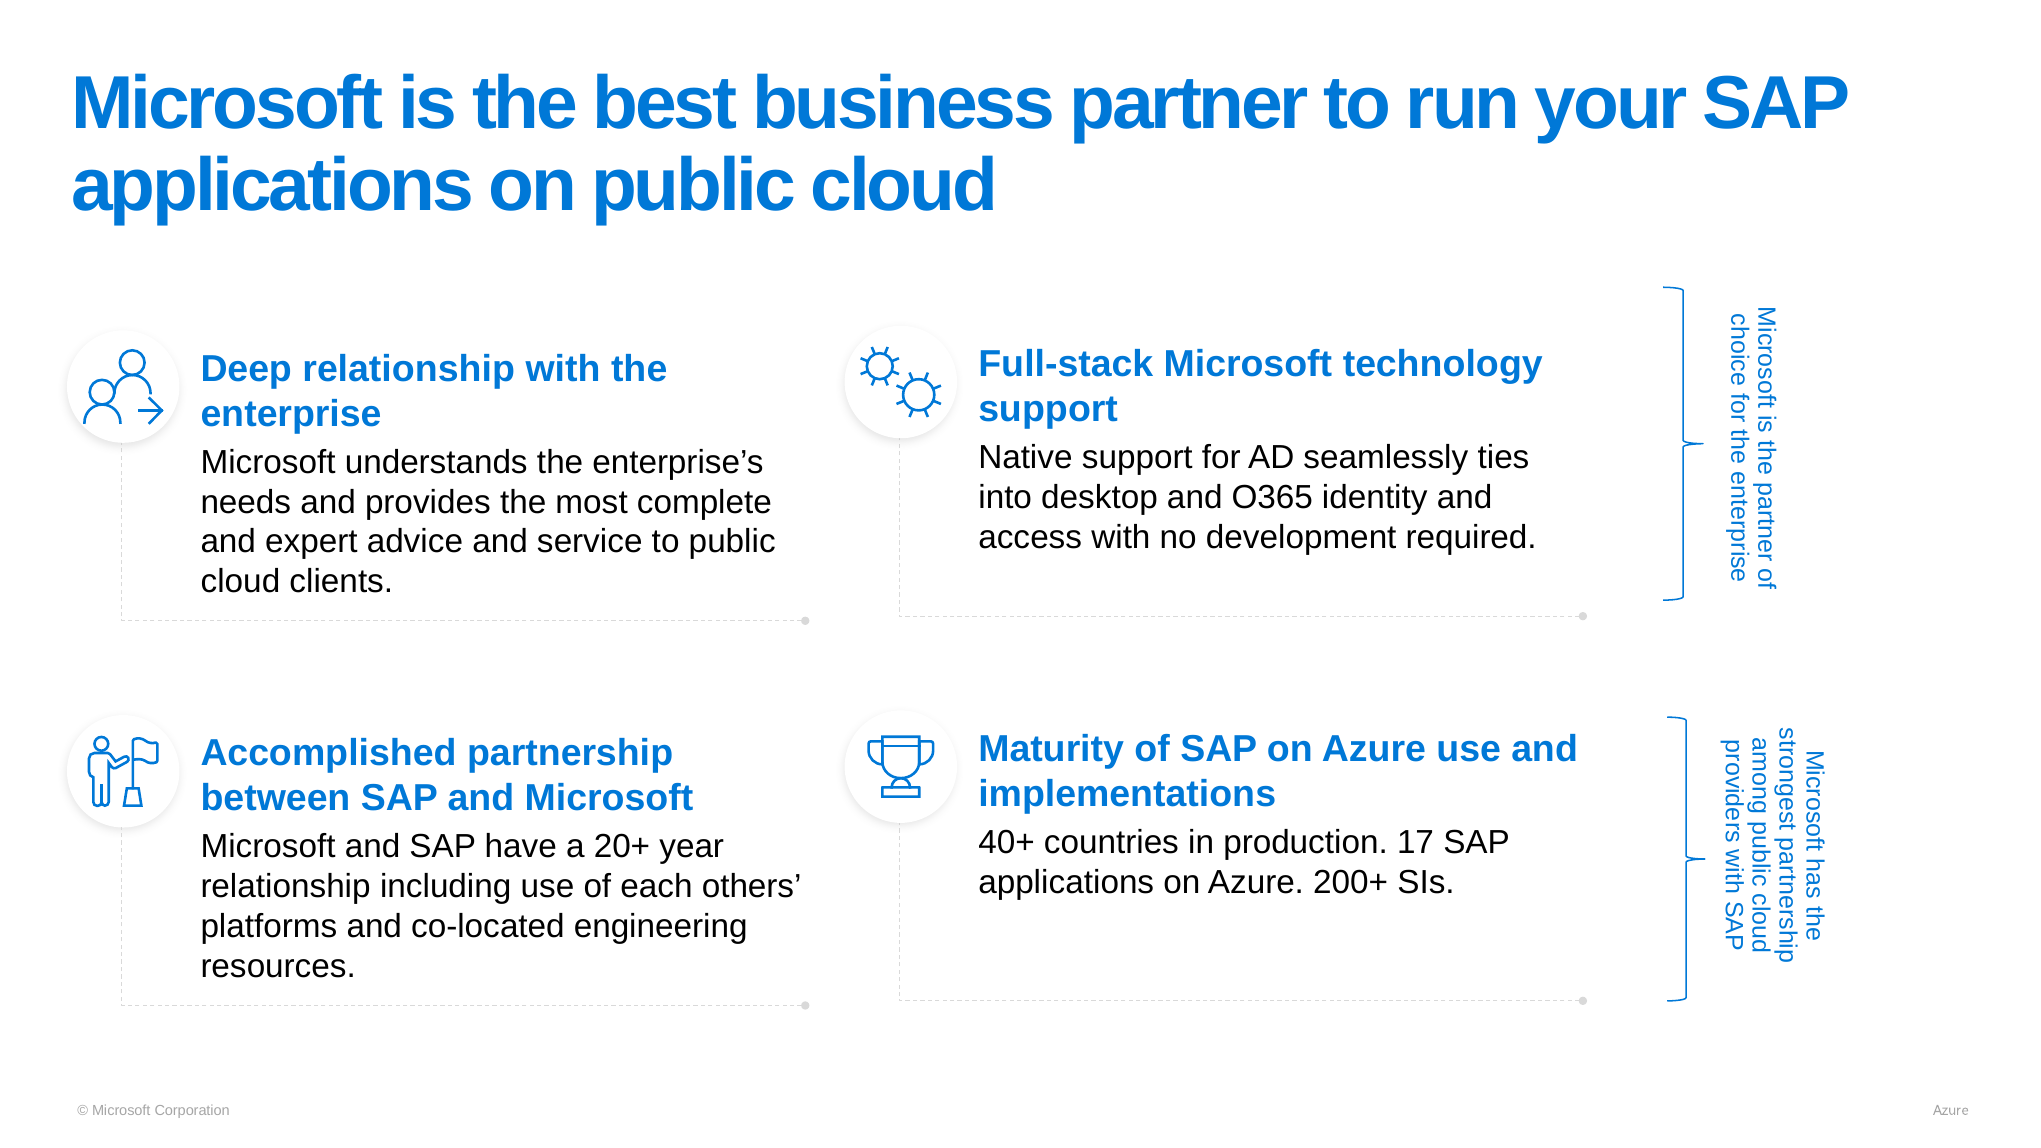

# Microsoft is the best business partner to run your SAP applications on public cloud

Full-stack Microsoft technology support
Native support for AD seamlessly ties into desktop and O365 identity and access with no development required.

Deep relationship with the enterprise
Microsoft understands the enterprise’s needs and provides the most complete and expert advice and service to public cloud clients.

Microsoft is the partner of choice for the enterprise

Maturity of SAP on Azure use and implementations
40+ countries in production. 17 SAP applications on Azure. 200+ SIs.

Accomplished partnership between SAP and Microsoft
Microsoft and SAP have a 20+ year relationship including use of each others’ platforms and co-located engineering resources.

Microsoft has the strongest partnership among public cloud providers with SAP